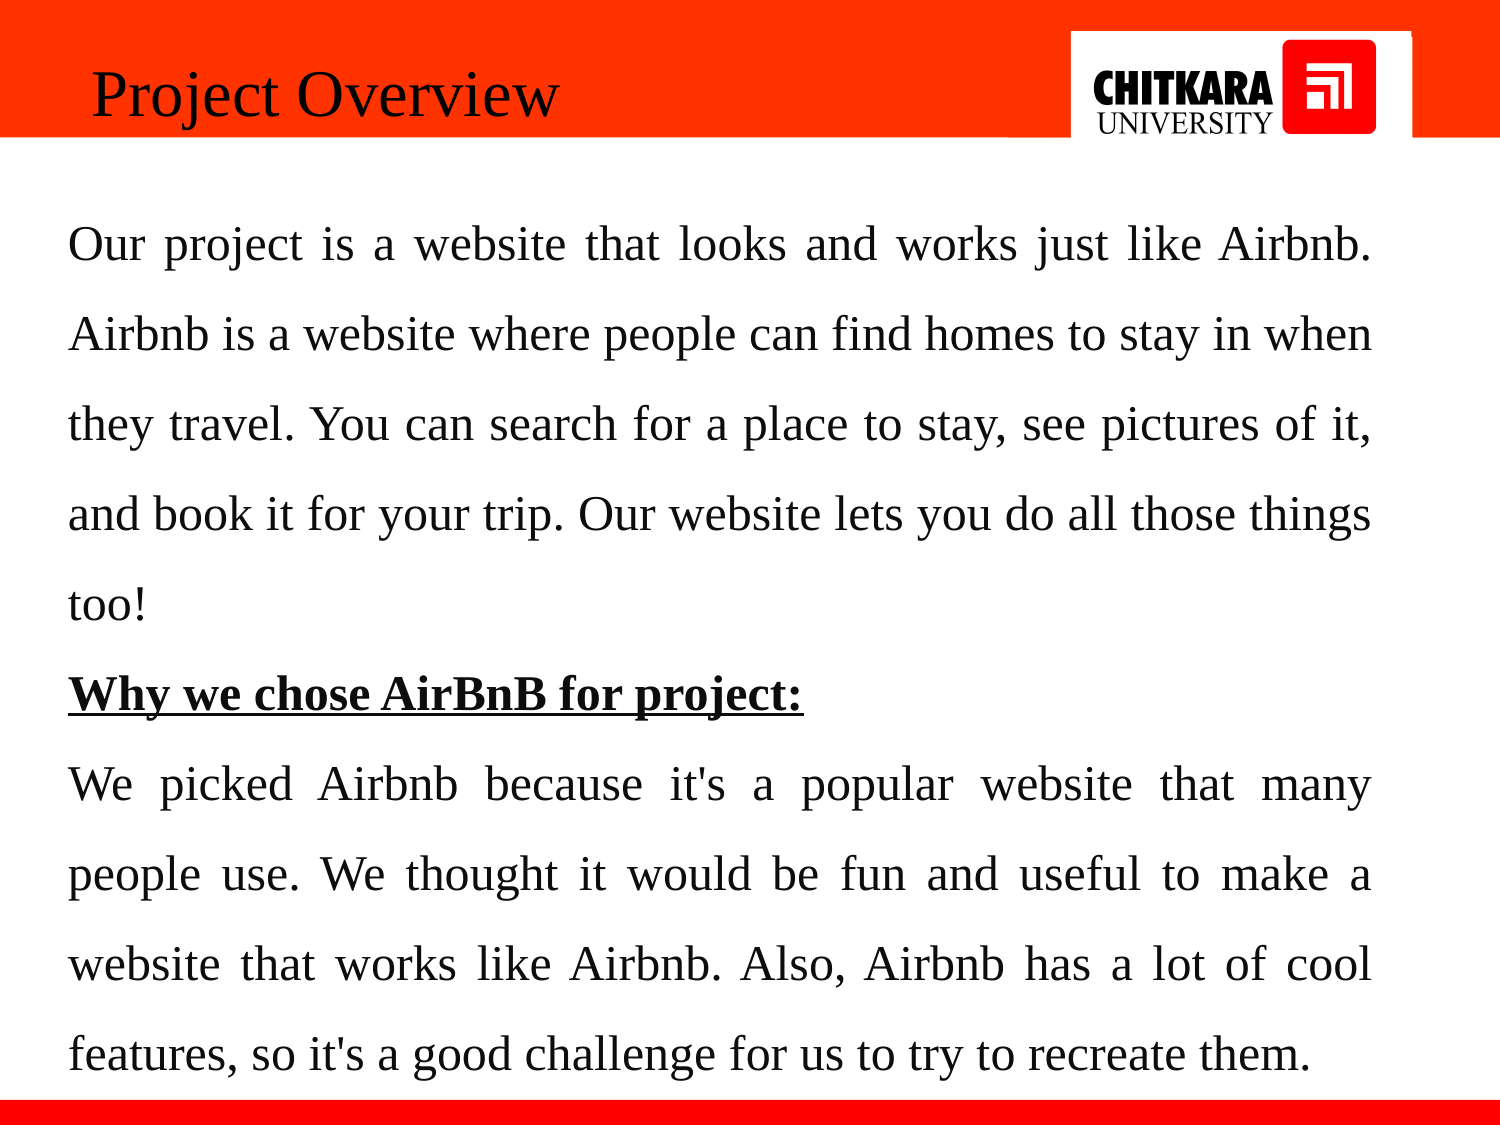

Project Overview
Our project is a website that looks and works just like Airbnb. Airbnb is a website where people can find homes to stay in when they travel. You can search for a place to stay, see pictures of it, and book it for your trip. Our website lets you do all those things too!
Why we chose AirBnB for project:
We picked Airbnb because it's a popular website that many people use. We thought it would be fun and useful to make a website that works like Airbnb. Also, Airbnb has a lot of cool features, so it's a good challenge for us to try to recreate them.